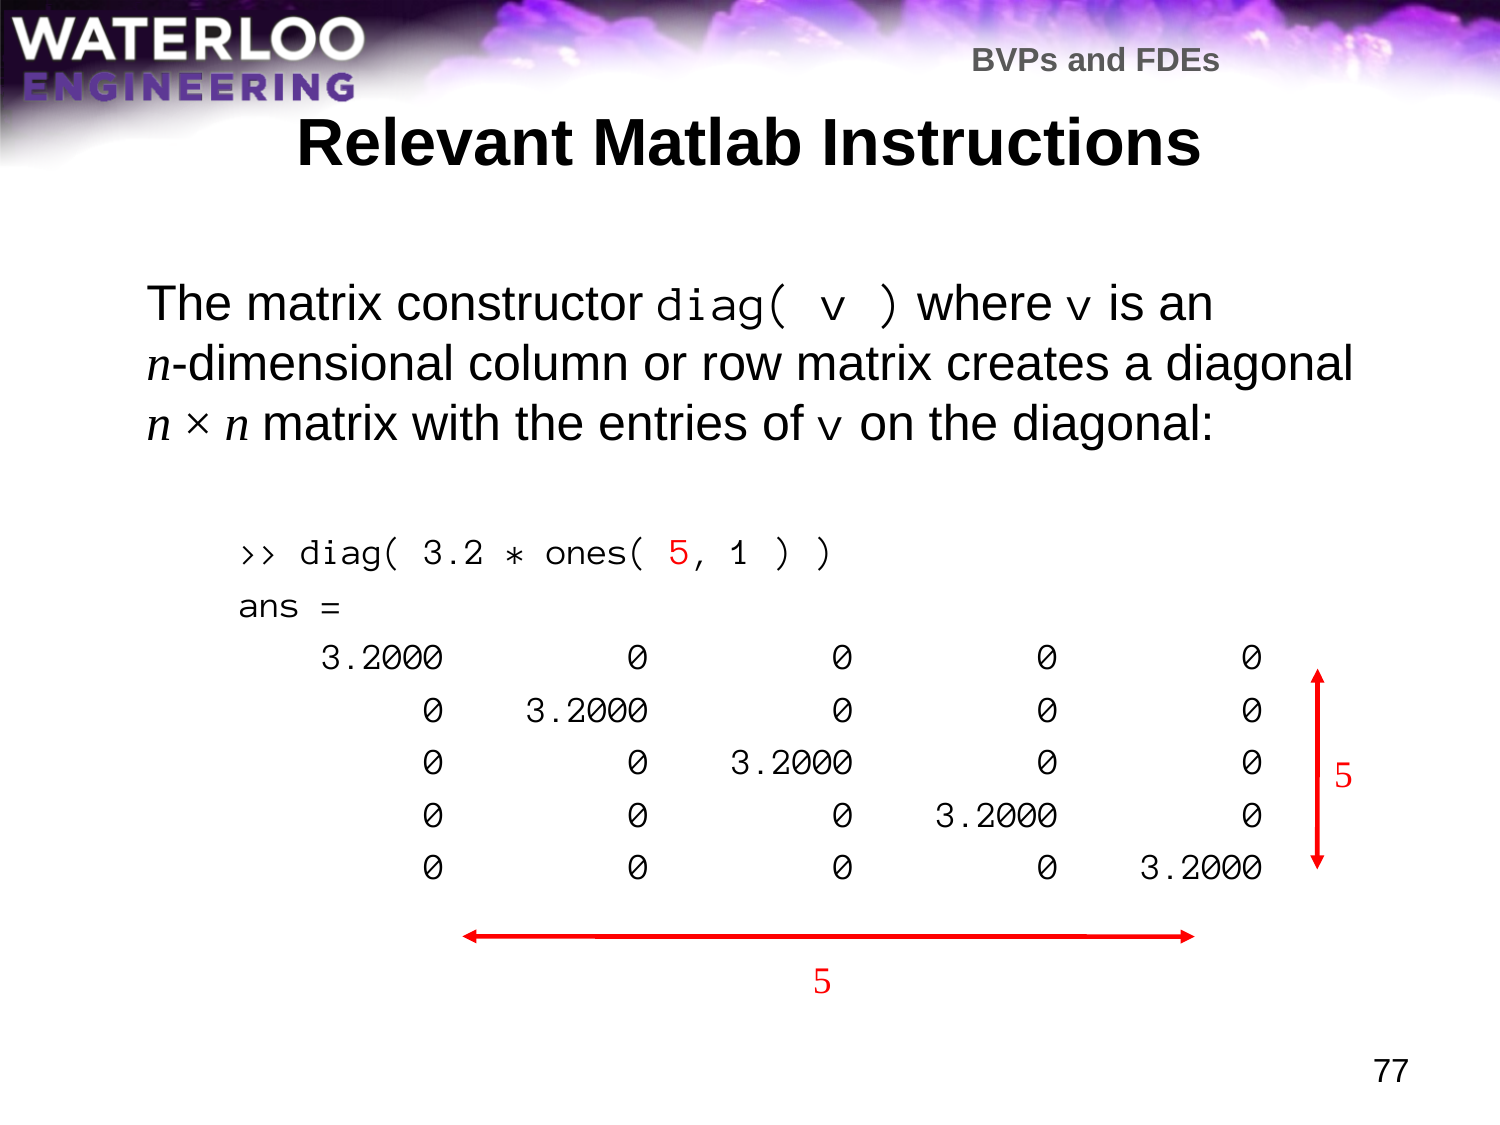

BVPs and FDEs
# Relevant Matlab Instructions
	The matrix constructor diag( v ) where v is an
n-dimensional column or row matrix creates a diagonal
n × n matrix with the entries of v on the diagonal:

>> diag( 3.2 * ones( 5, 1 ) )
ans =
    3.2000         0         0         0         0
         0    3.2000         0         0         0
         0         0    3.2000         0         0
         0         0         0    3.2000         0
         0         0         0         0    3.2000
5
5
77